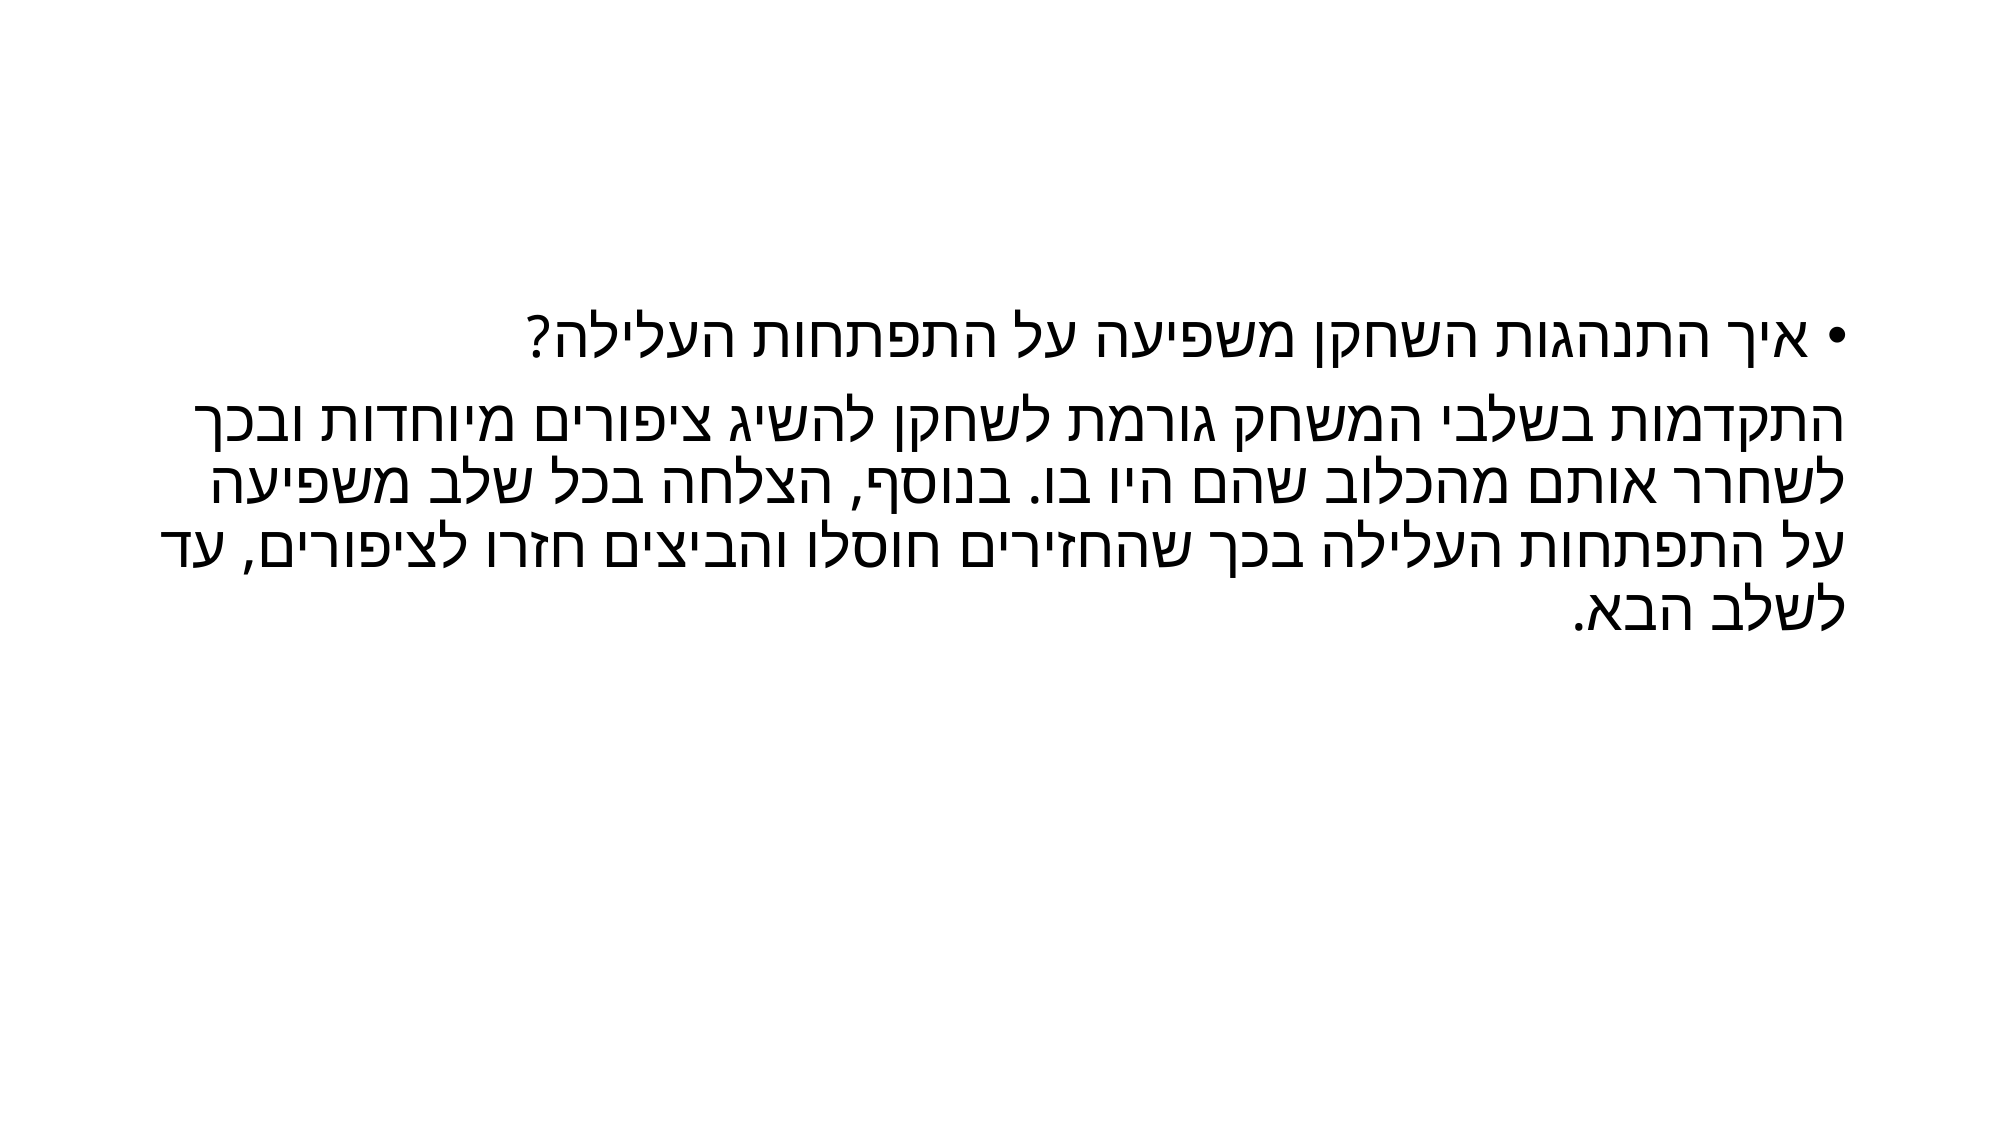

#
איך התנהגות השחקן משפיעה על התפתחות העלילה?
התקדמות בשלבי המשחק גורמת לשחקן להשיג ציפורים מיוחדות ובכך לשחרר אותם מהכלוב שהם היו בו. בנוסף, הצלחה בכל שלב משפיעה על התפתחות העלילה בכך שהחזירים חוסלו והביצים חזרו לציפורים, עד לשלב הבא.